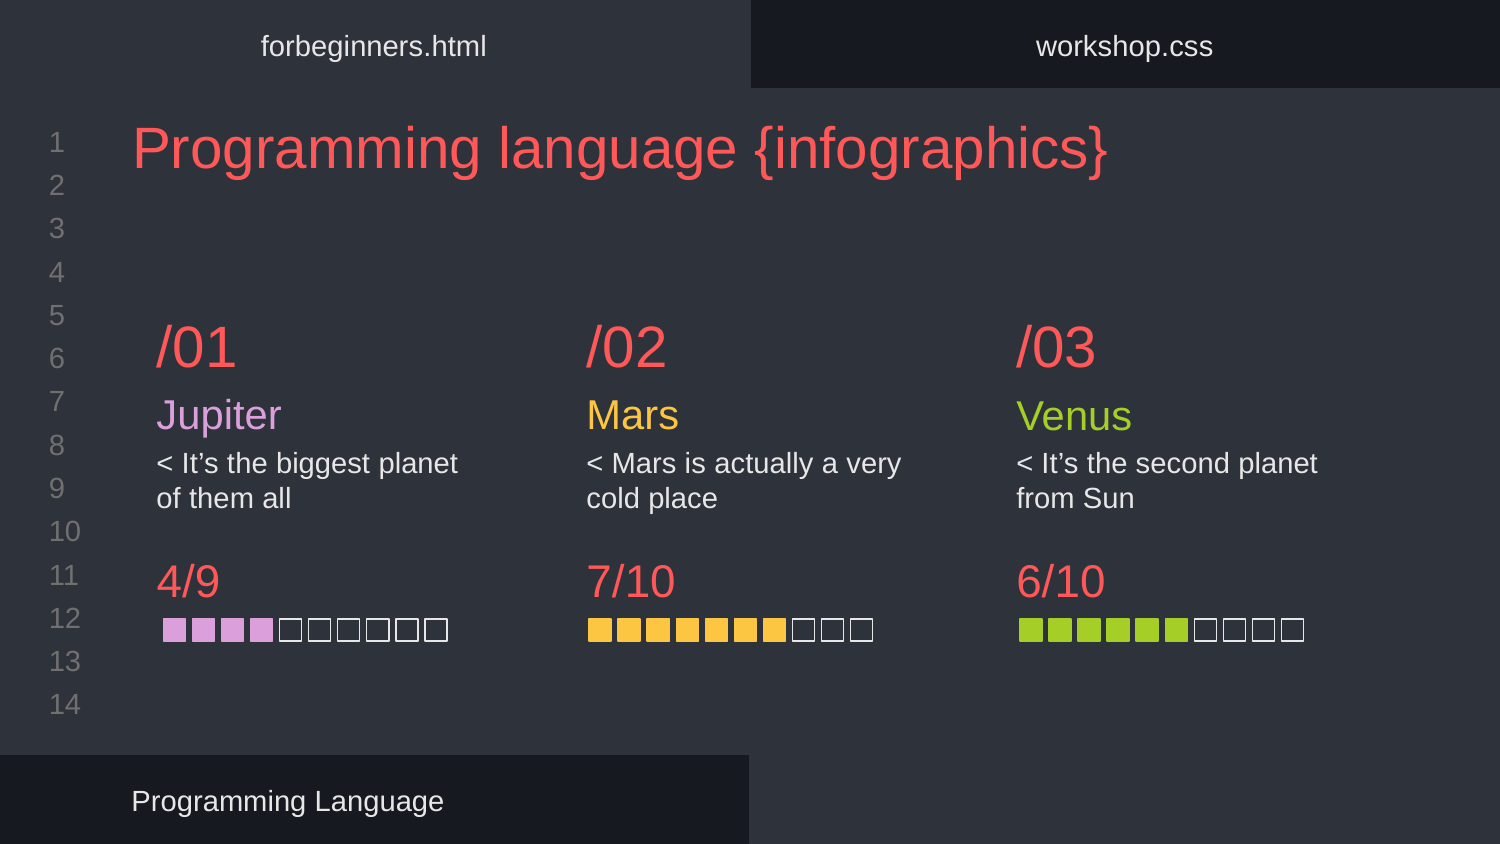

forbeginners.html
workshop.css
# Programming language {infographics}
/01
/02
/03
Mars
Jupiter
Venus
< It’s the biggest planet of them all
< Mars is actually a very cold place
< It’s the second planet from Sun
4/9
7/10
6/10

Programming Language